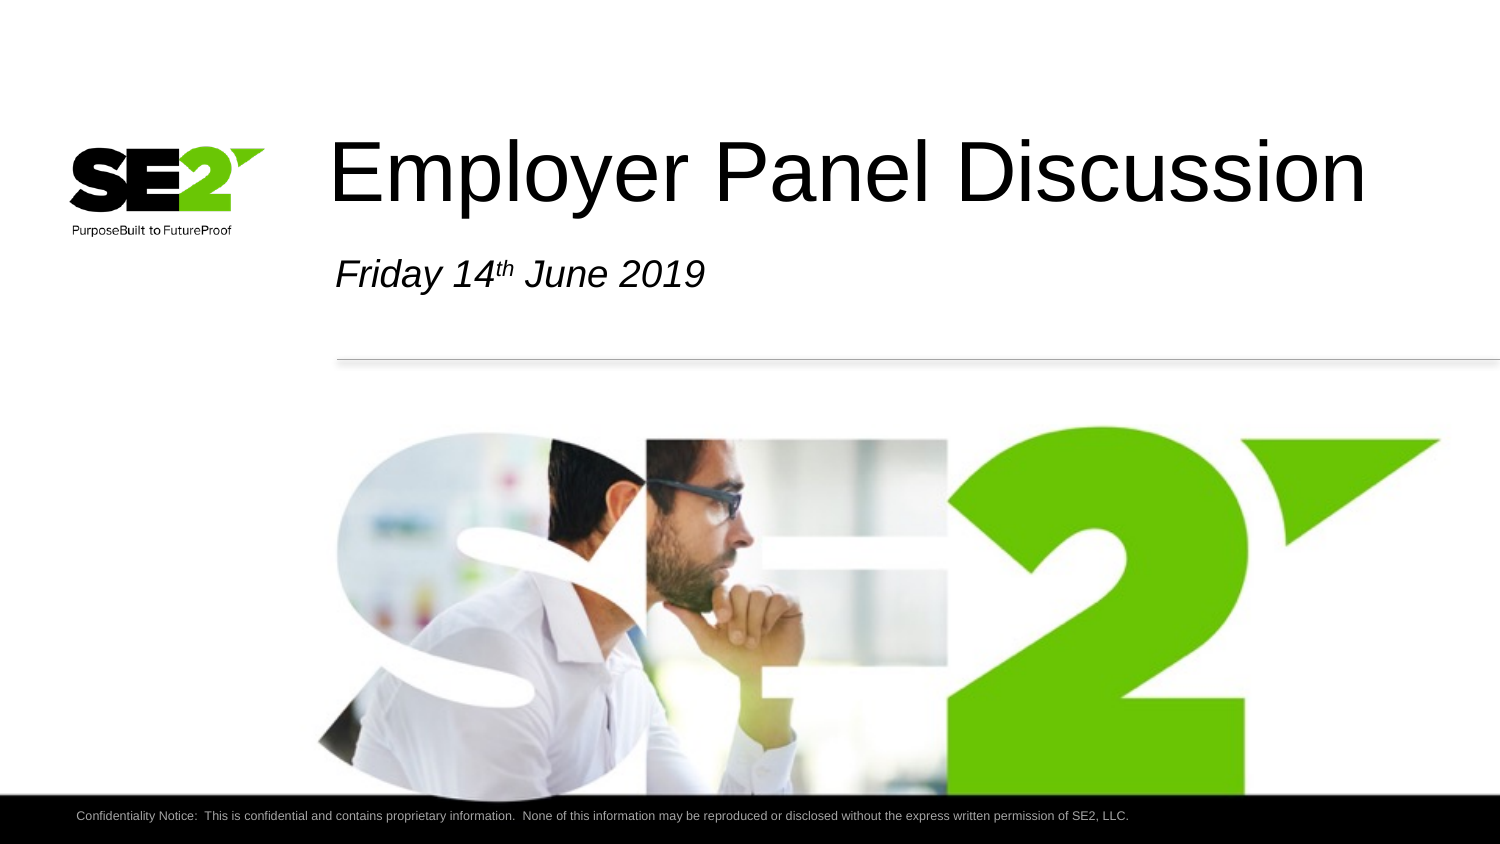

# Employer Panel Discussion
Friday 14th June 2019